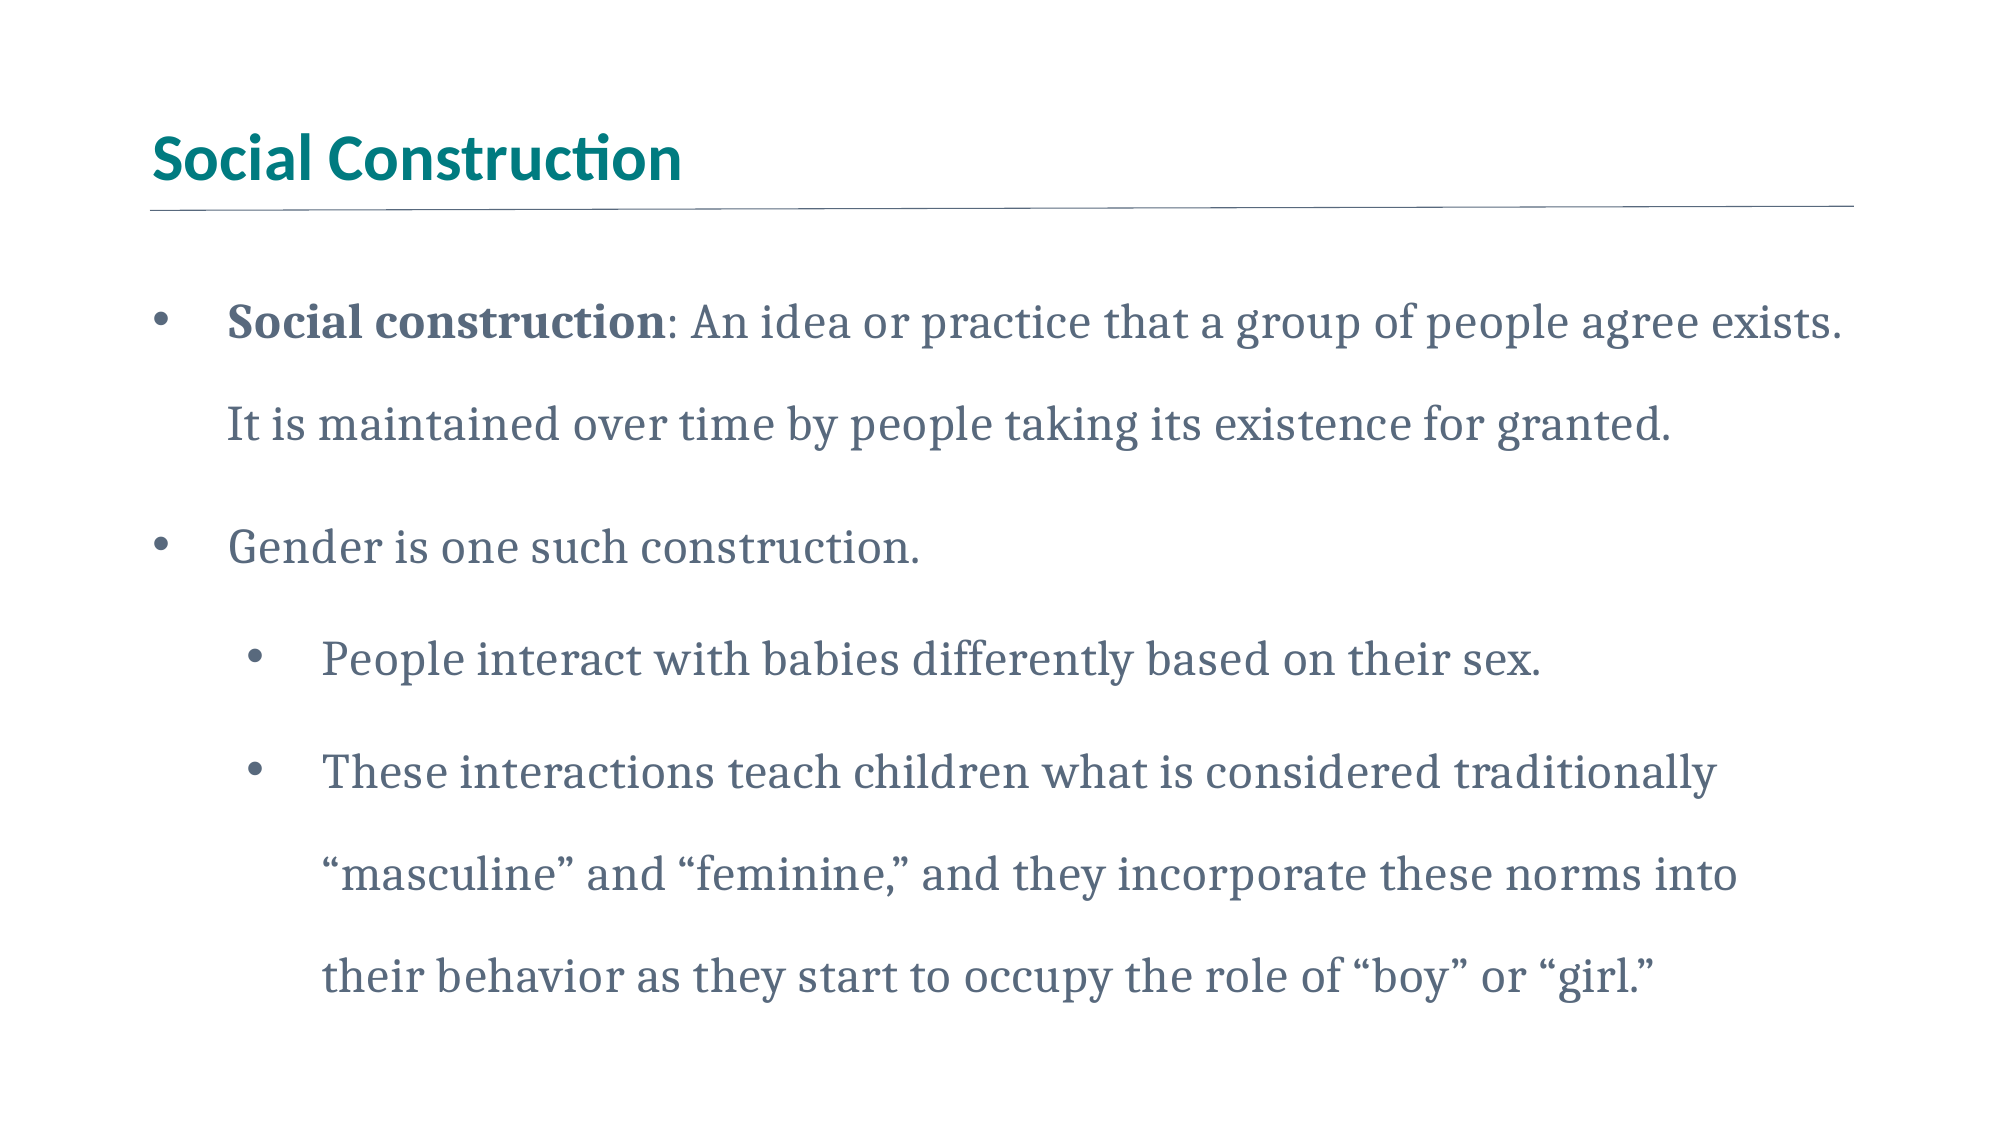

# Social Construction
Social construction: An idea or practice that a group of people agree exists. It is maintained over time by people taking its existence for granted.
Gender is one such construction.
People interact with babies differently based on their sex.
These interactions teach children what is considered traditionally “masculine” and “feminine,” and they incorporate these norms into their behavior as they start to occupy the role of “boy” or “girl.”